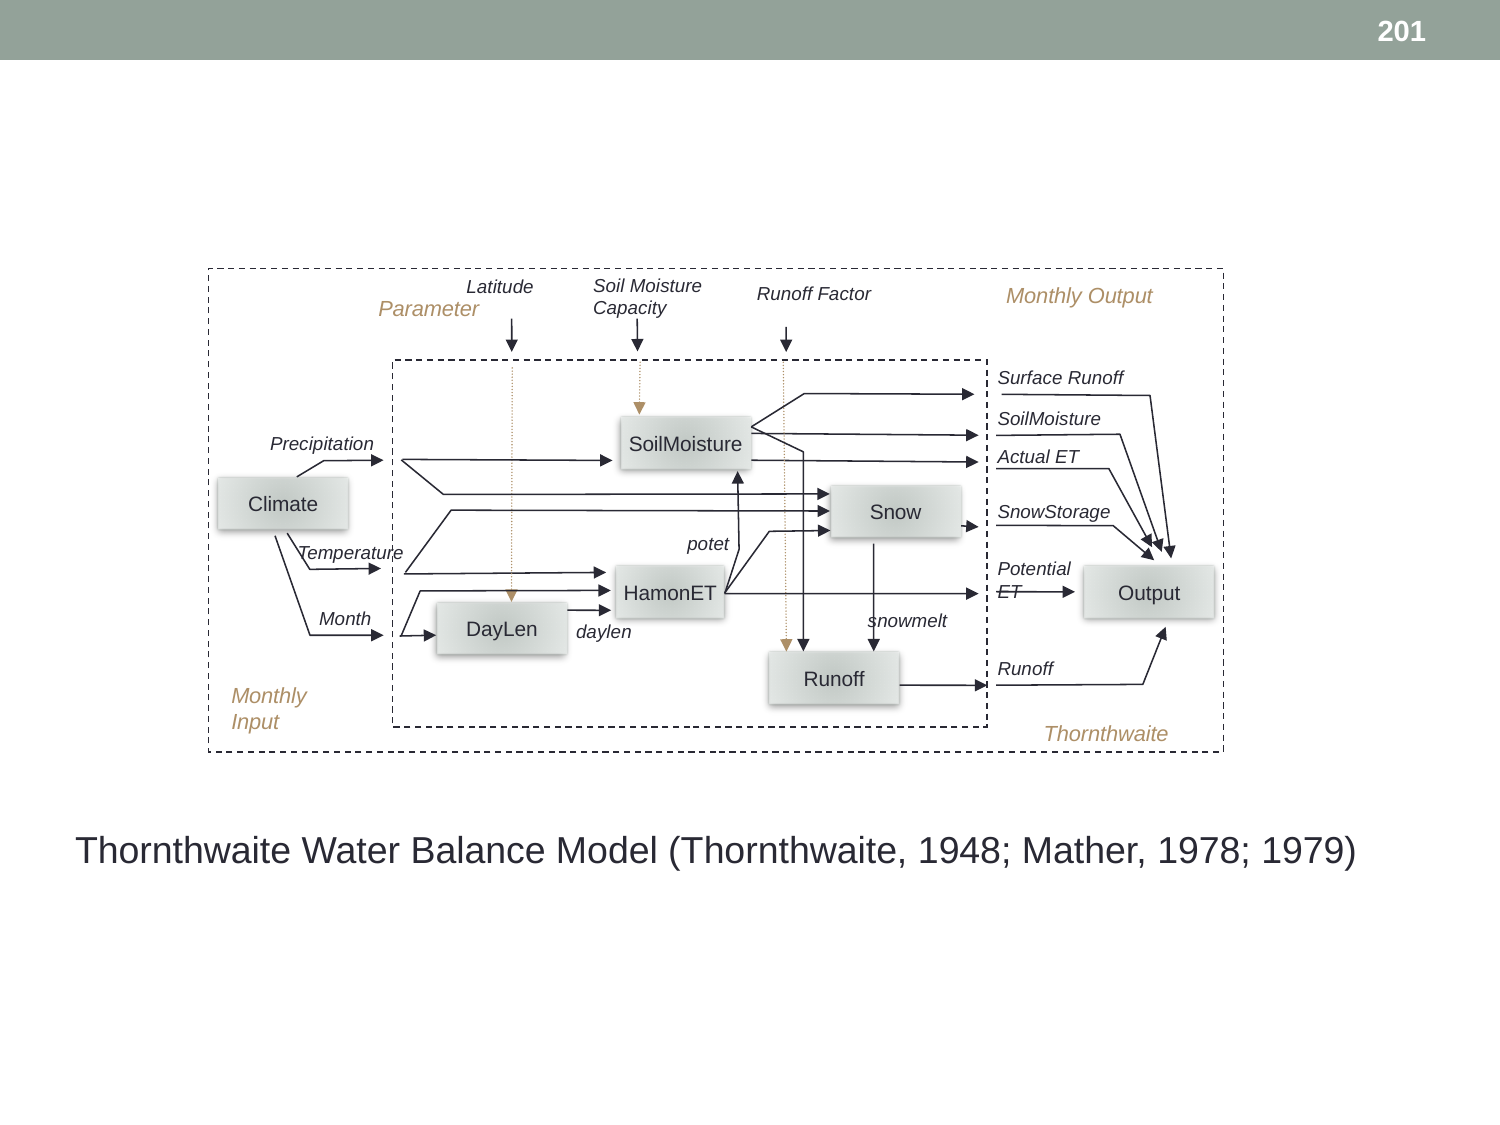

201

Soil Moisture
Capacity
Latitude
Runoff Factor
Monthly Output
Parameter

Surface Runoff

SoilMoisture
SoilMoisture
Precipitation

Actual ET

Climate
Snow
SnowStorage

potet

Temperature

Potential ET
HamonET
Output

Month
DayLen
snowmelt

daylen

Runoff
Runoff
Monthly Input

Thornthwaite
Thornthwaite Water Balance Model (Thornthwaite, 1948; Mather, 1978; 1979)